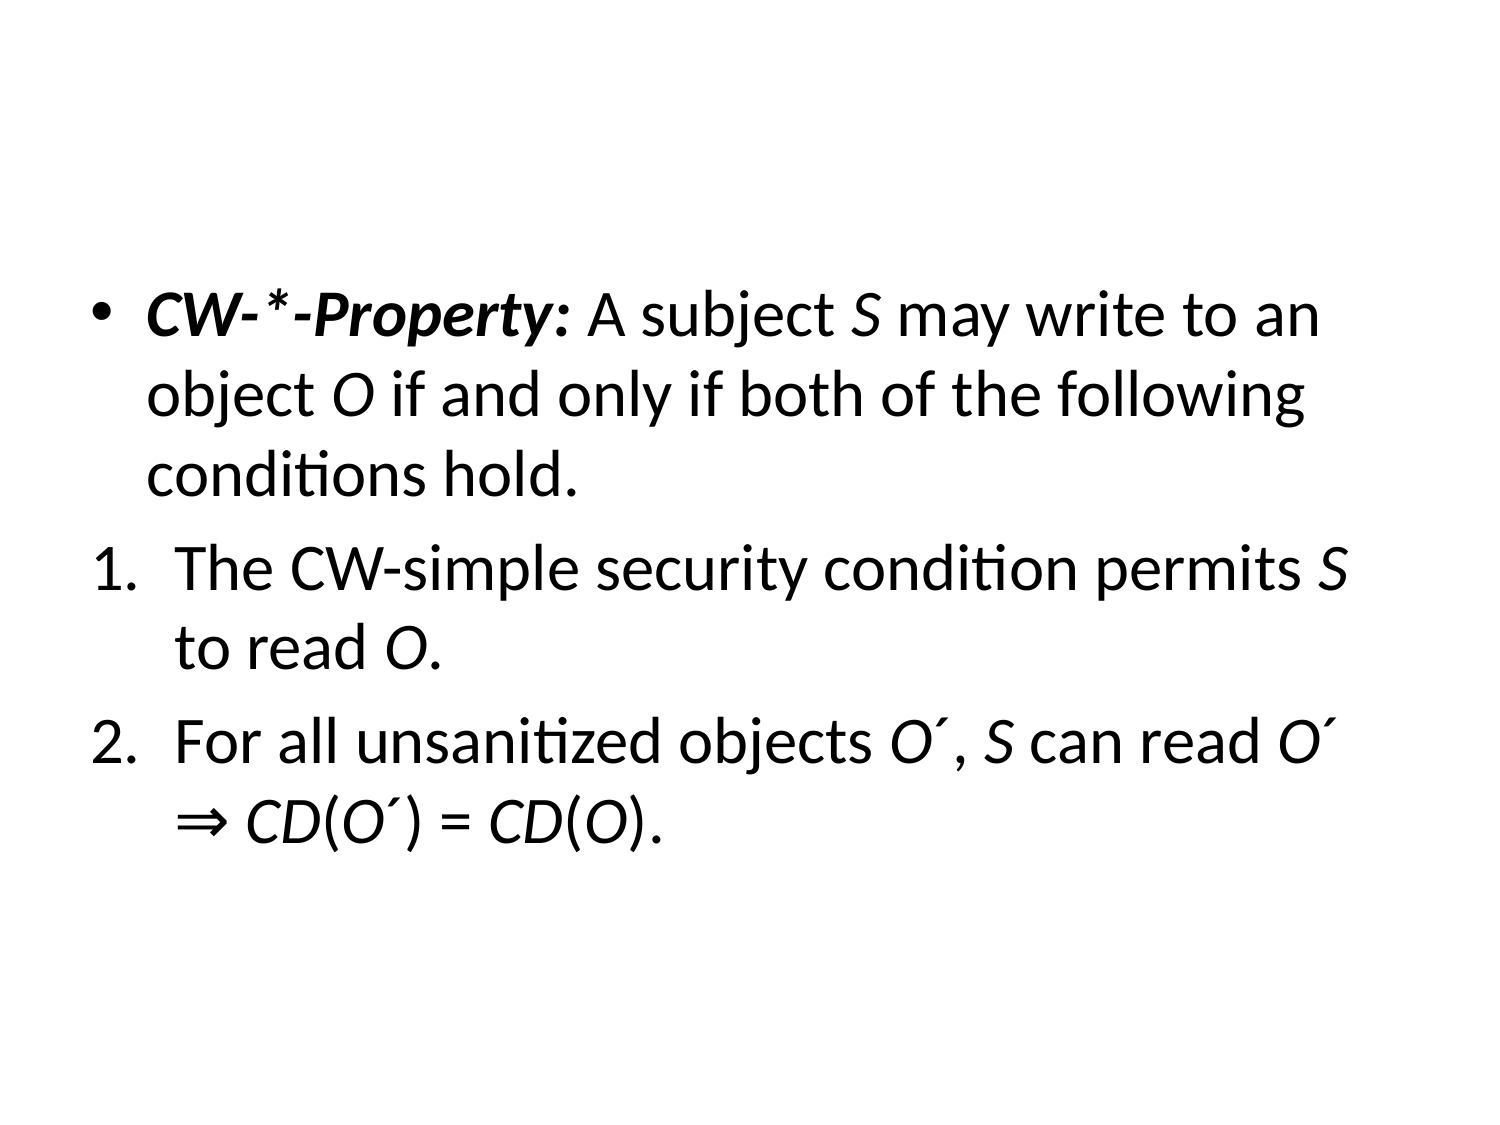

#
CW-*-Property: A subject S may write to an object O if and only if both of the following conditions hold.
The CW-simple security condition permits S to read O.
For all unsanitized objects O´, S can read O´ ⇒ CD(O´) = CD(O).